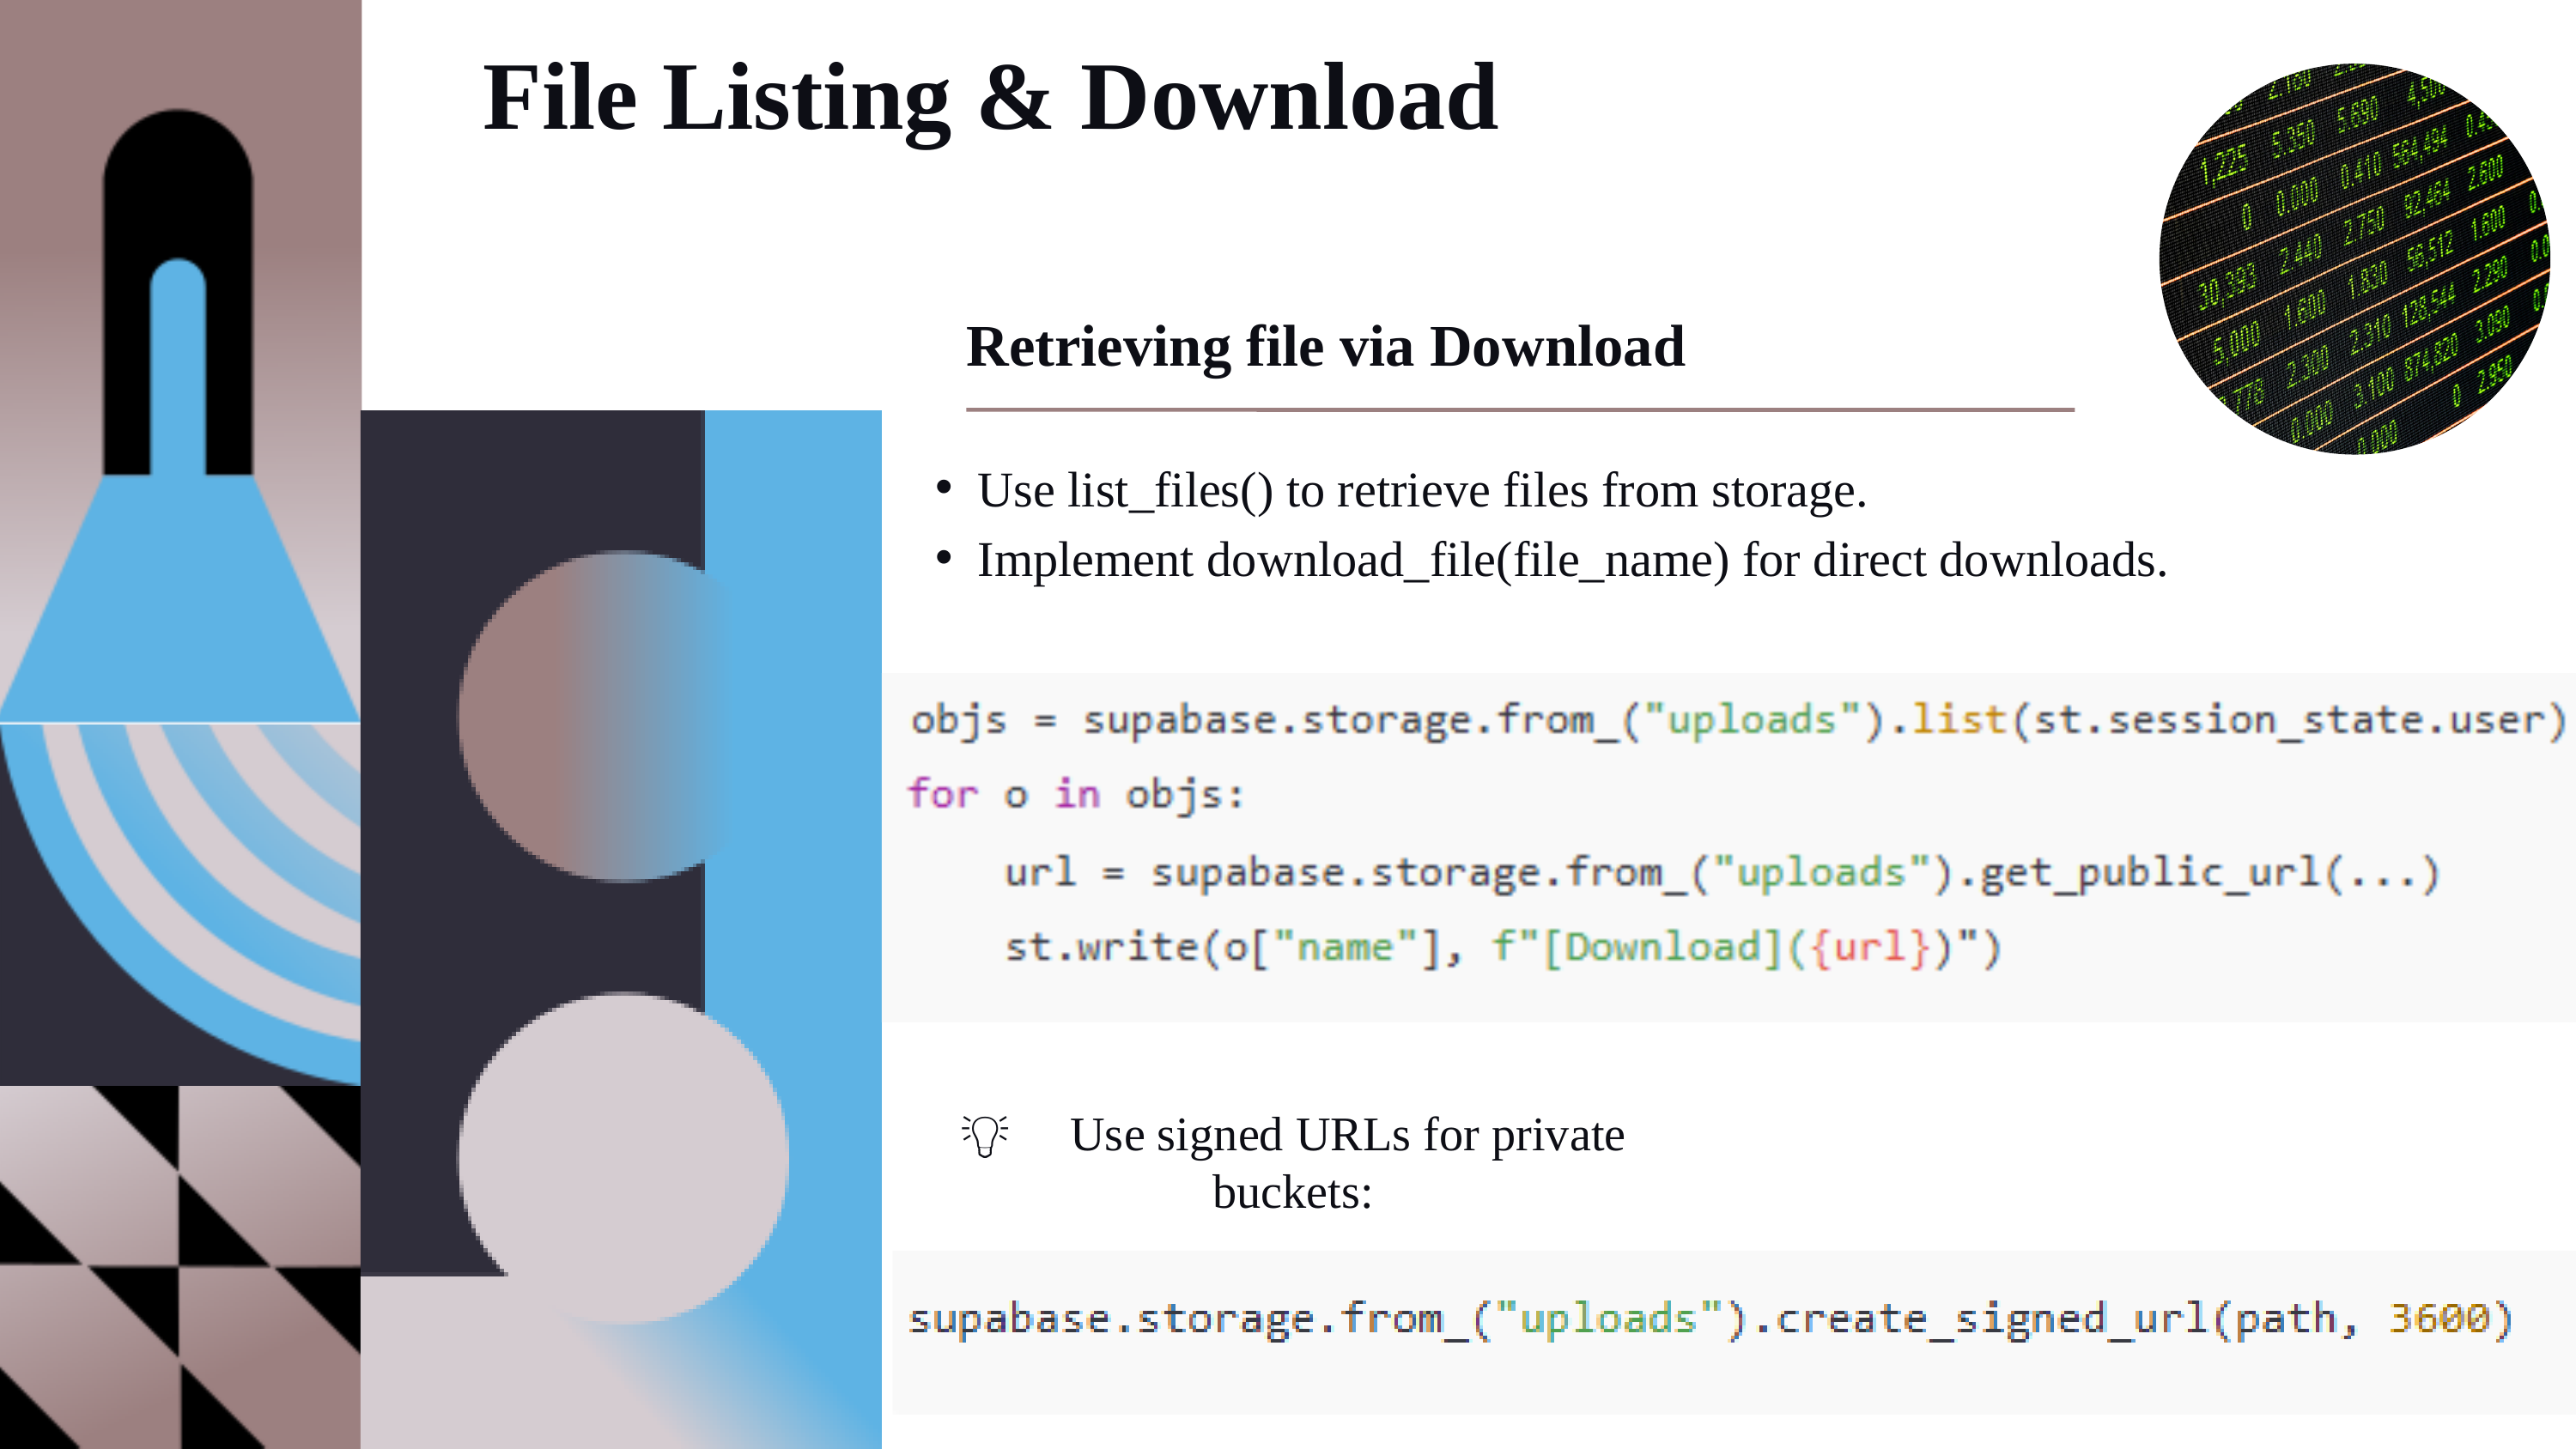

File Listing & Download

Retrieving file via Download

Use list_files() to retrieve files from storage.
Implement download_file(file_name) for direct downloads.

💡     Use signed URLs for private buckets: